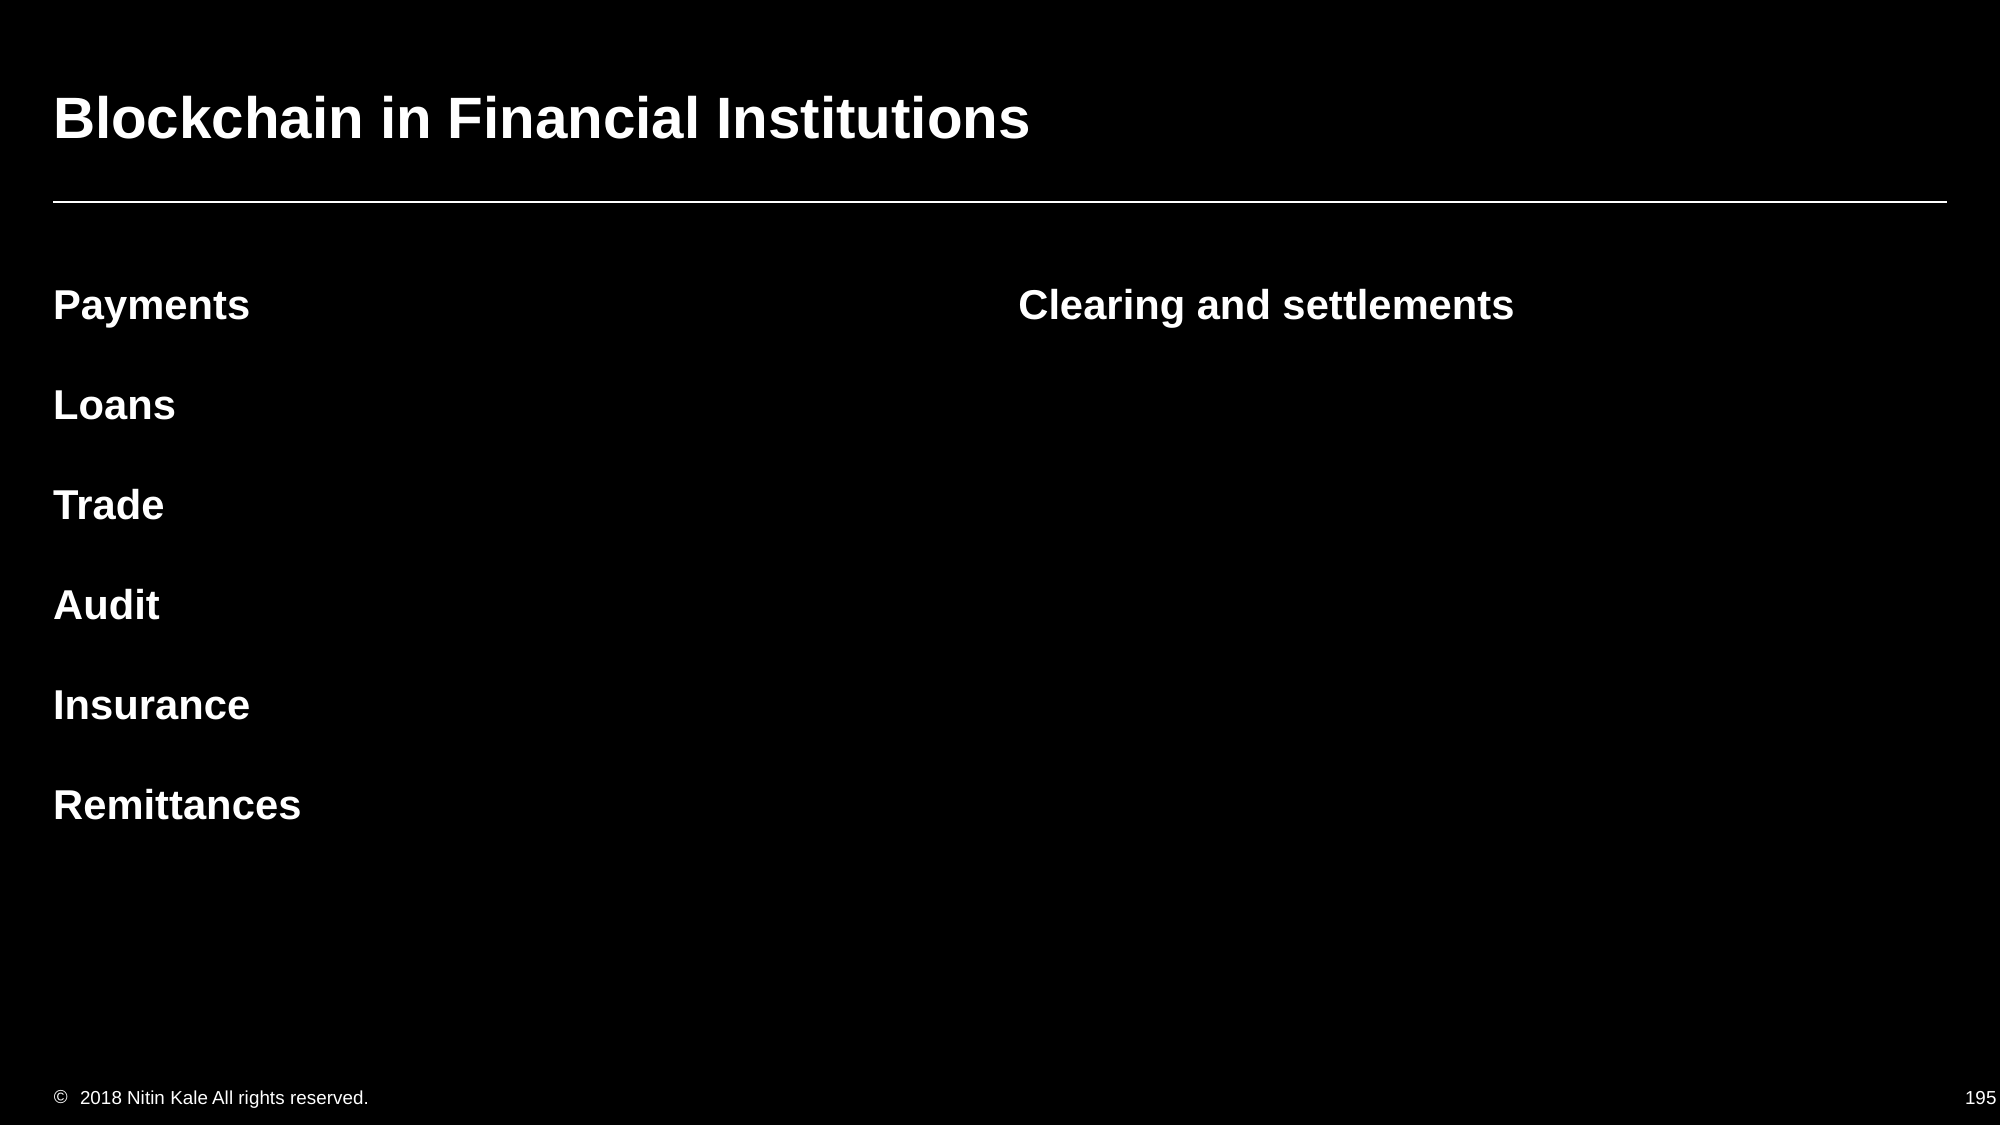

# Blockchain in Financial Institutions
Payments
Loans
Trade
Audit
Insurance
Remittances
Clearing and settlements